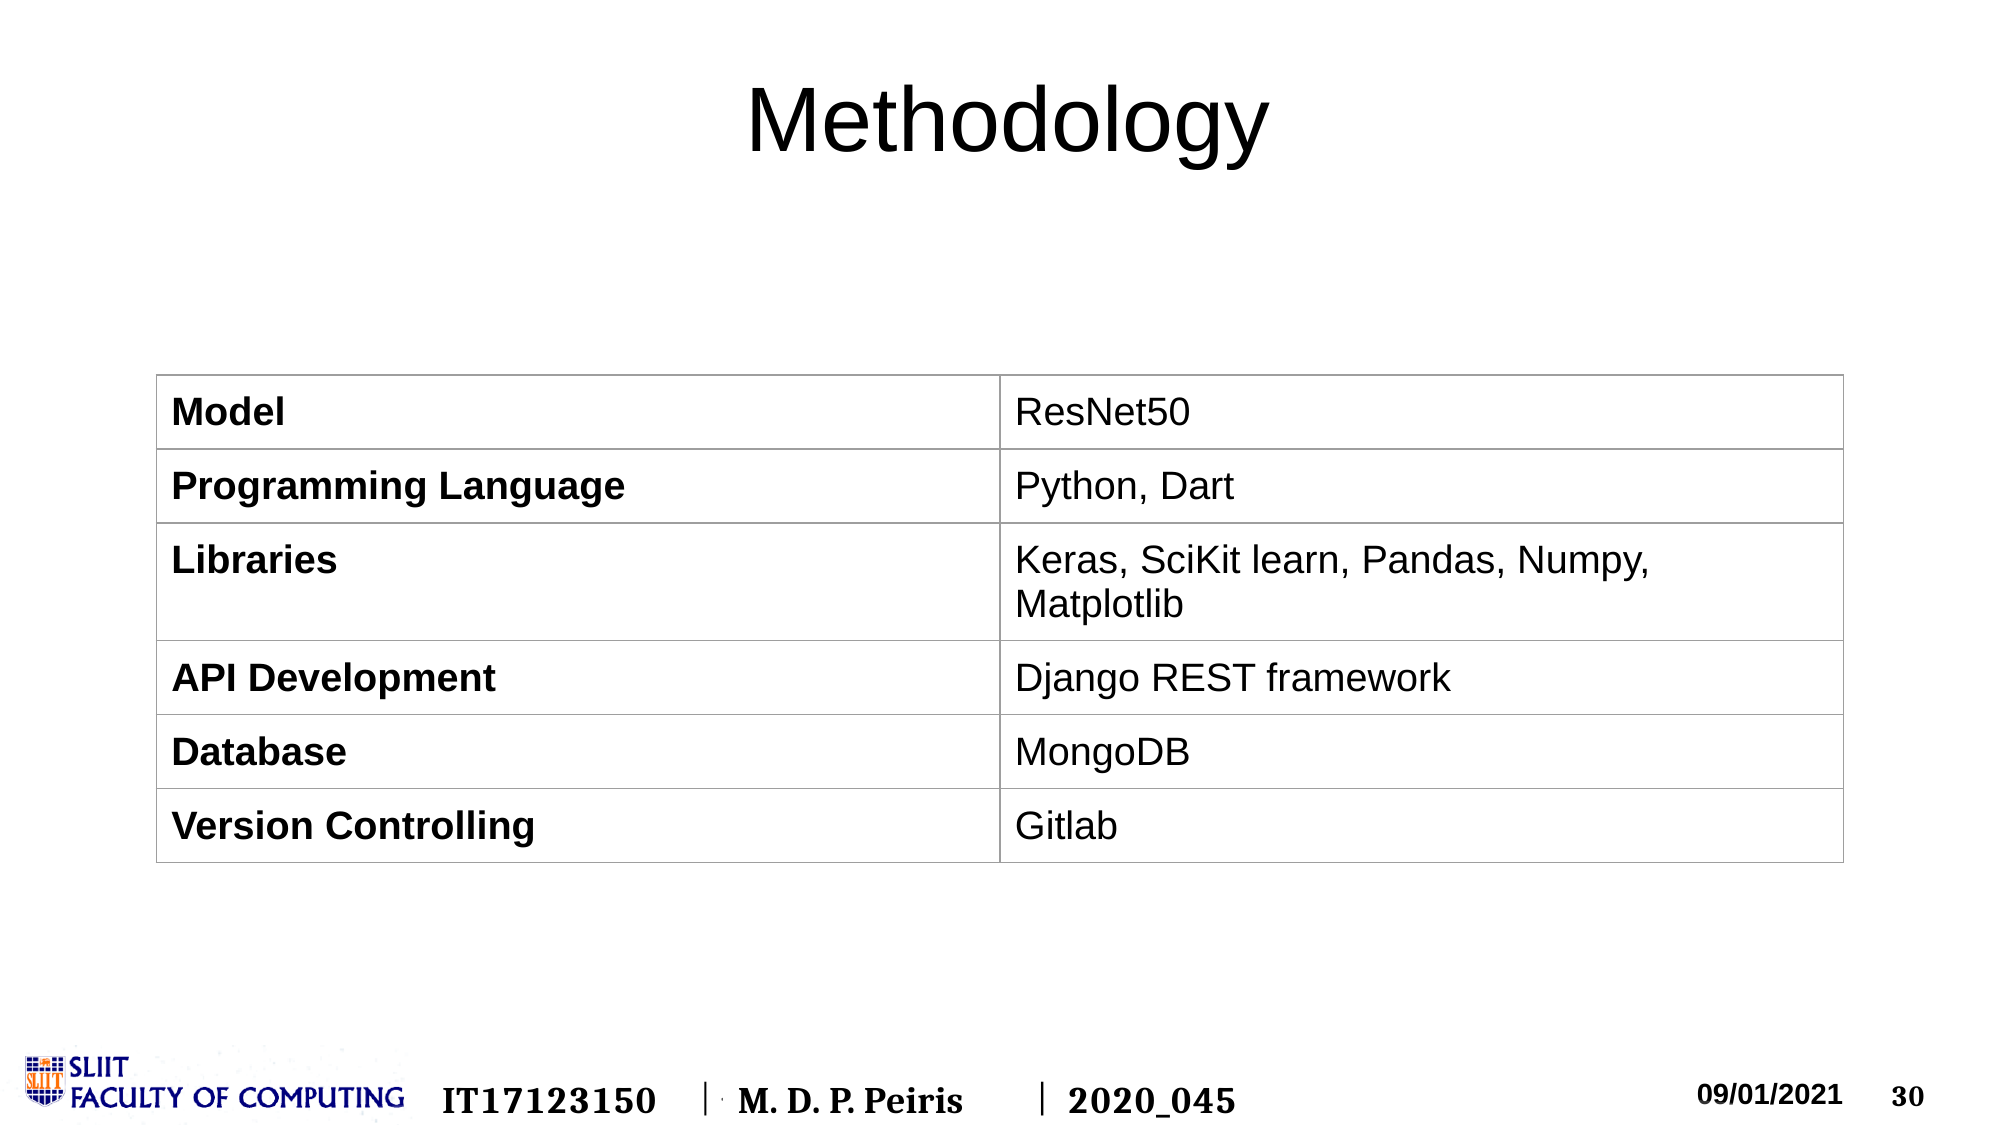

# Methodology

| Model | ResNet50 |
| --- | --- |
| Programming Language | Python, Dart |
| Libraries | Keras, SciKit learn, Pandas, Numpy, Matplotlib |
| API Development | Django REST framework |
| Database | MongoDB |
| Version Controlling | Gitlab |
IT17123150
M. D. P. Peiris
2020_045